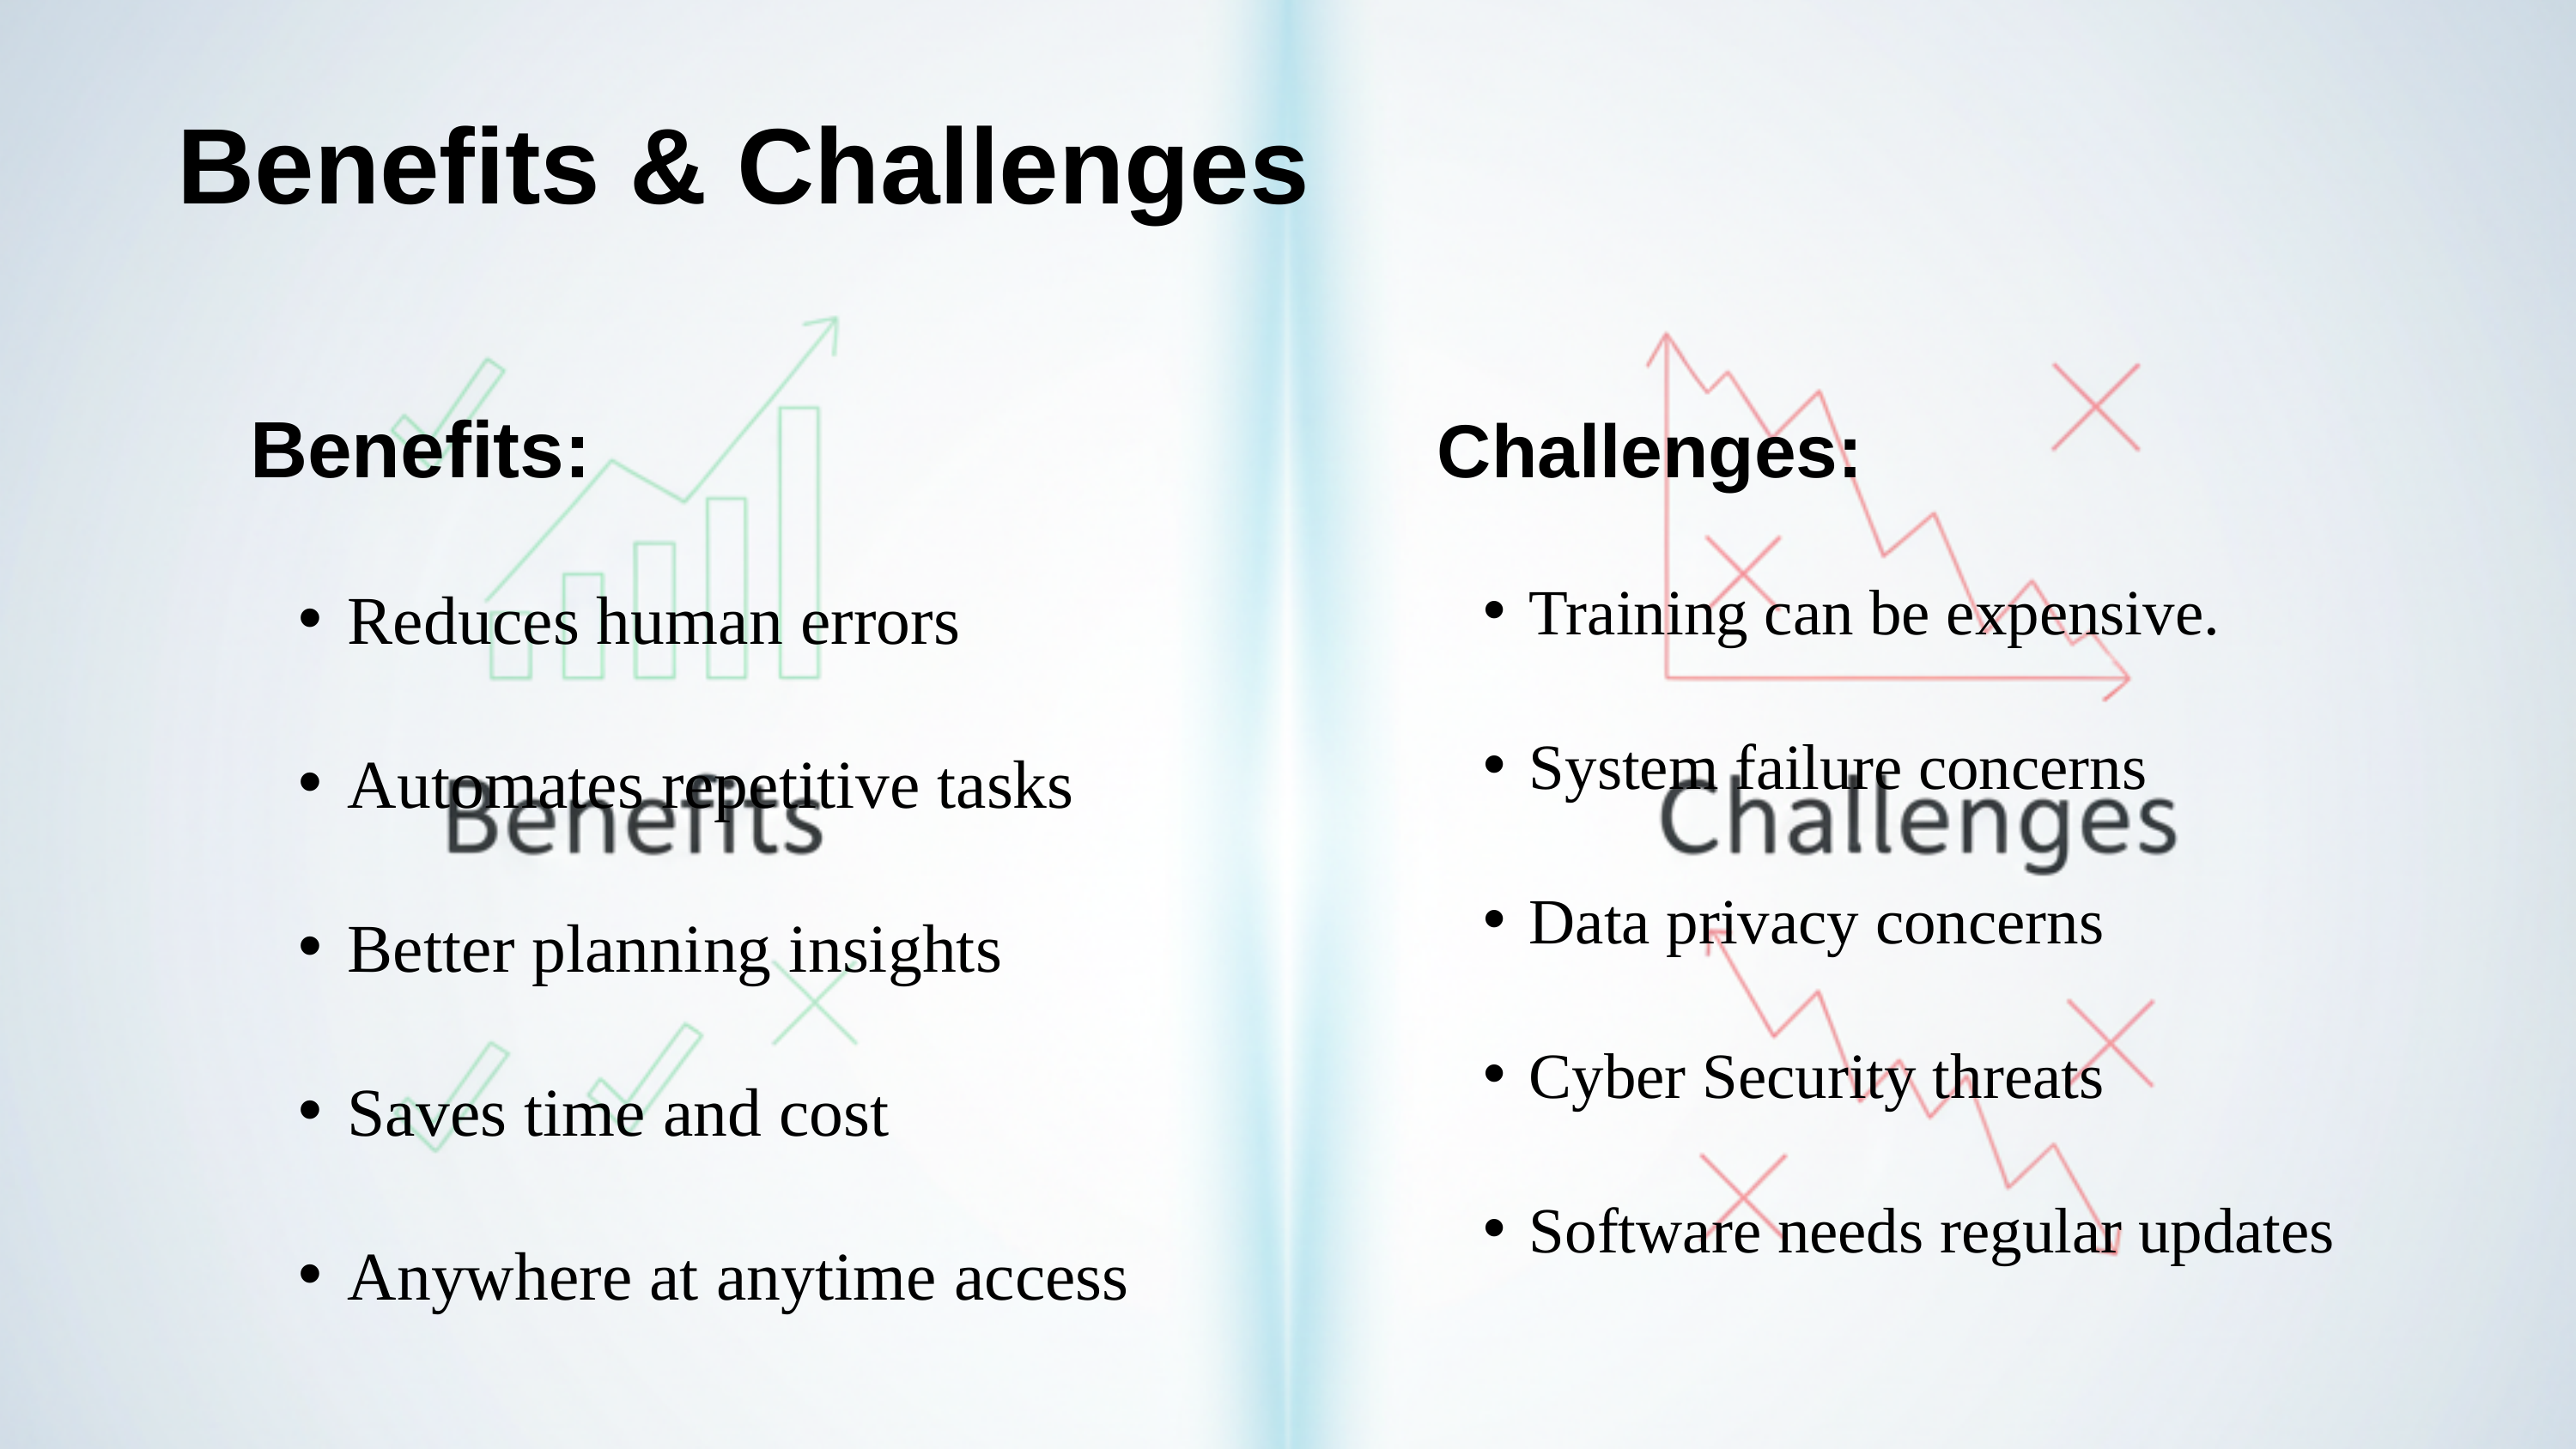

Benefits & Challenges
Challenges:
Training can be expensive.
System failure concerns
Data privacy concerns
Cyber Security threats
Software needs regular updates
Benefits:
Reduces human errors
Automates repetitive tasks
Better planning insights
Saves time and cost
Anywhere at anytime access